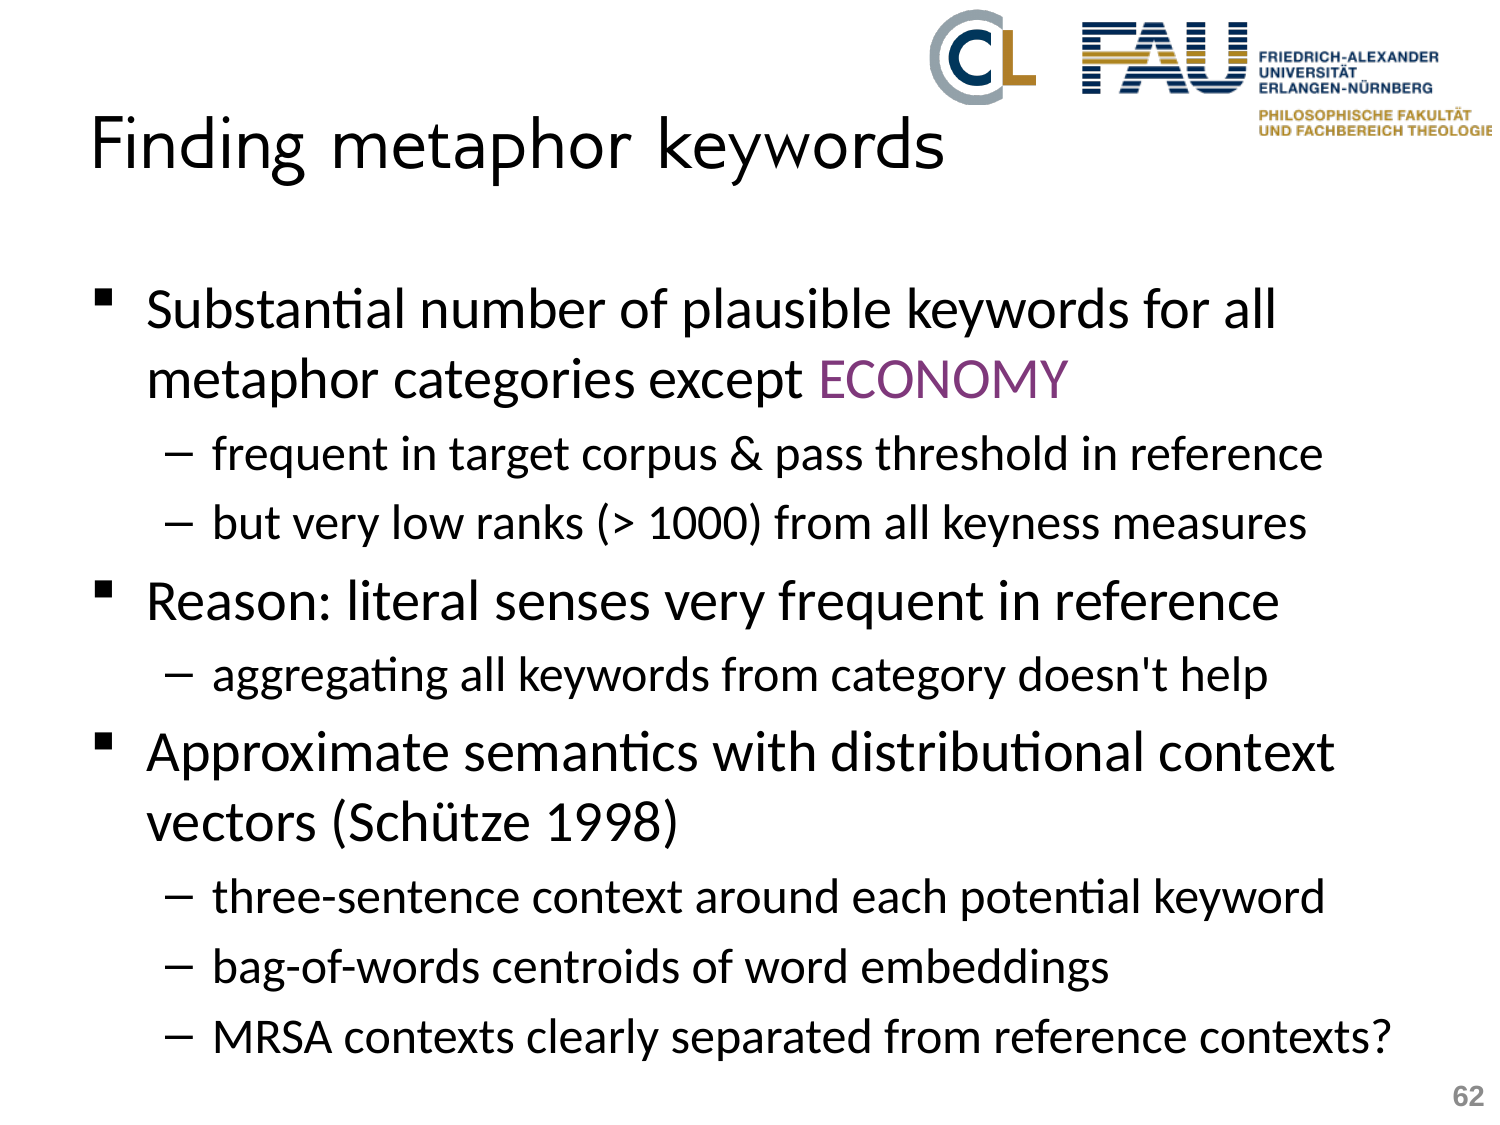

# Finding metaphor keywords
Substantial number of plausible keywords for all metaphor categories except economy
frequent in target corpus & pass threshold in reference
but very low ranks (> 1000) from all keyness measures
Reason: literal senses very frequent in reference
aggregating all keywords from category doesn't help
Approximate semantics with distributional context vectors (Schütze 1998)
three-sentence context around each potential keyword
bag-of-words centroids of word embeddings
MRSA contexts clearly separated from reference contexts?
62